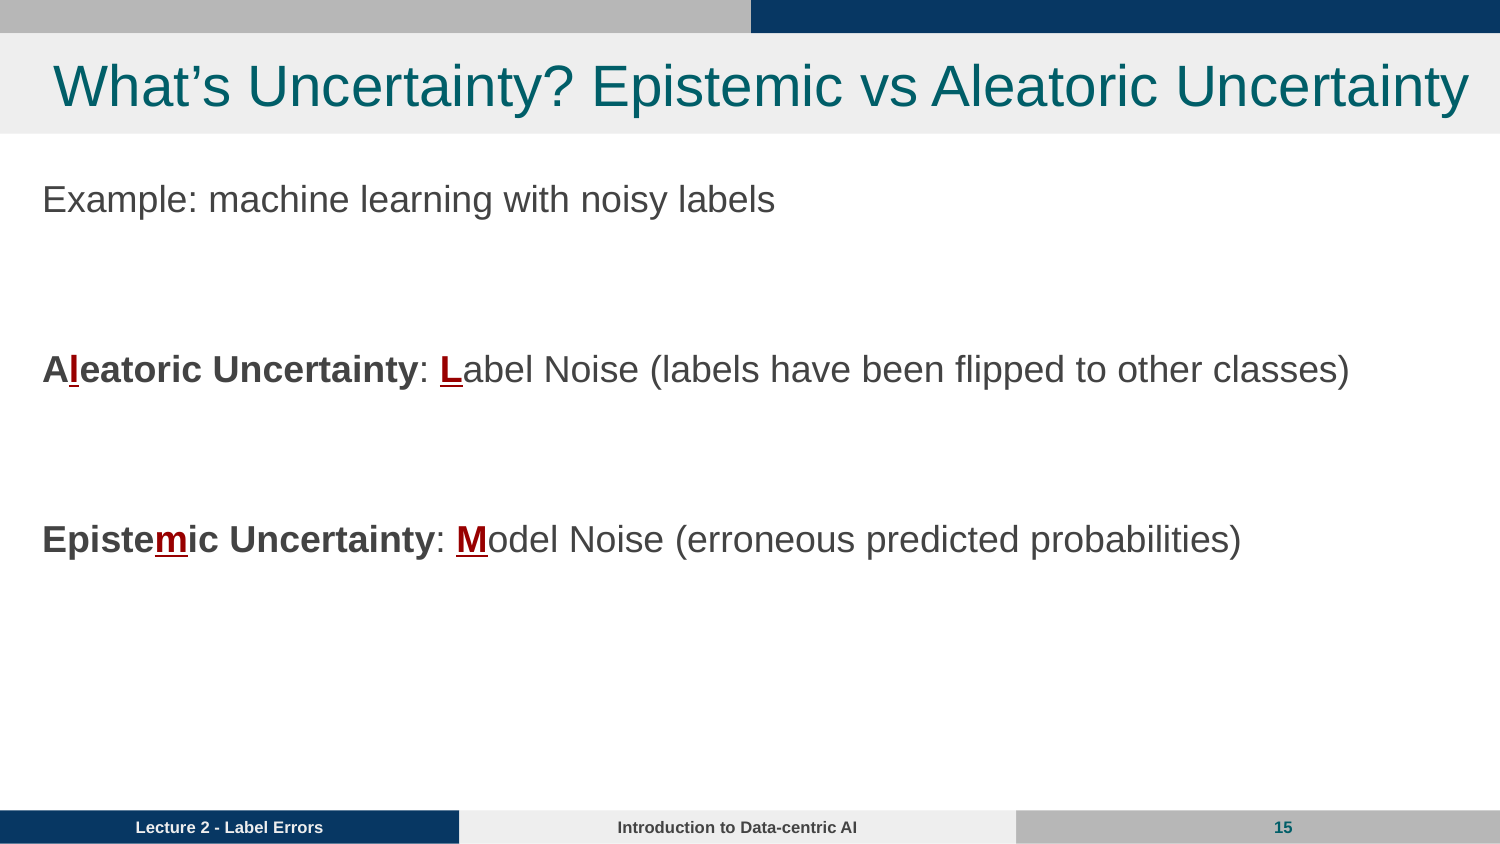

# What’s Uncertainty? Epistemic vs Aleatoric Uncertainty
Example: machine learning with noisy labels

Aleatoric Uncertainty: Label Noise (labels have been flipped to other classes)

Epistemic Uncertainty: Model Noise (erroneous predicted probabilities)

15